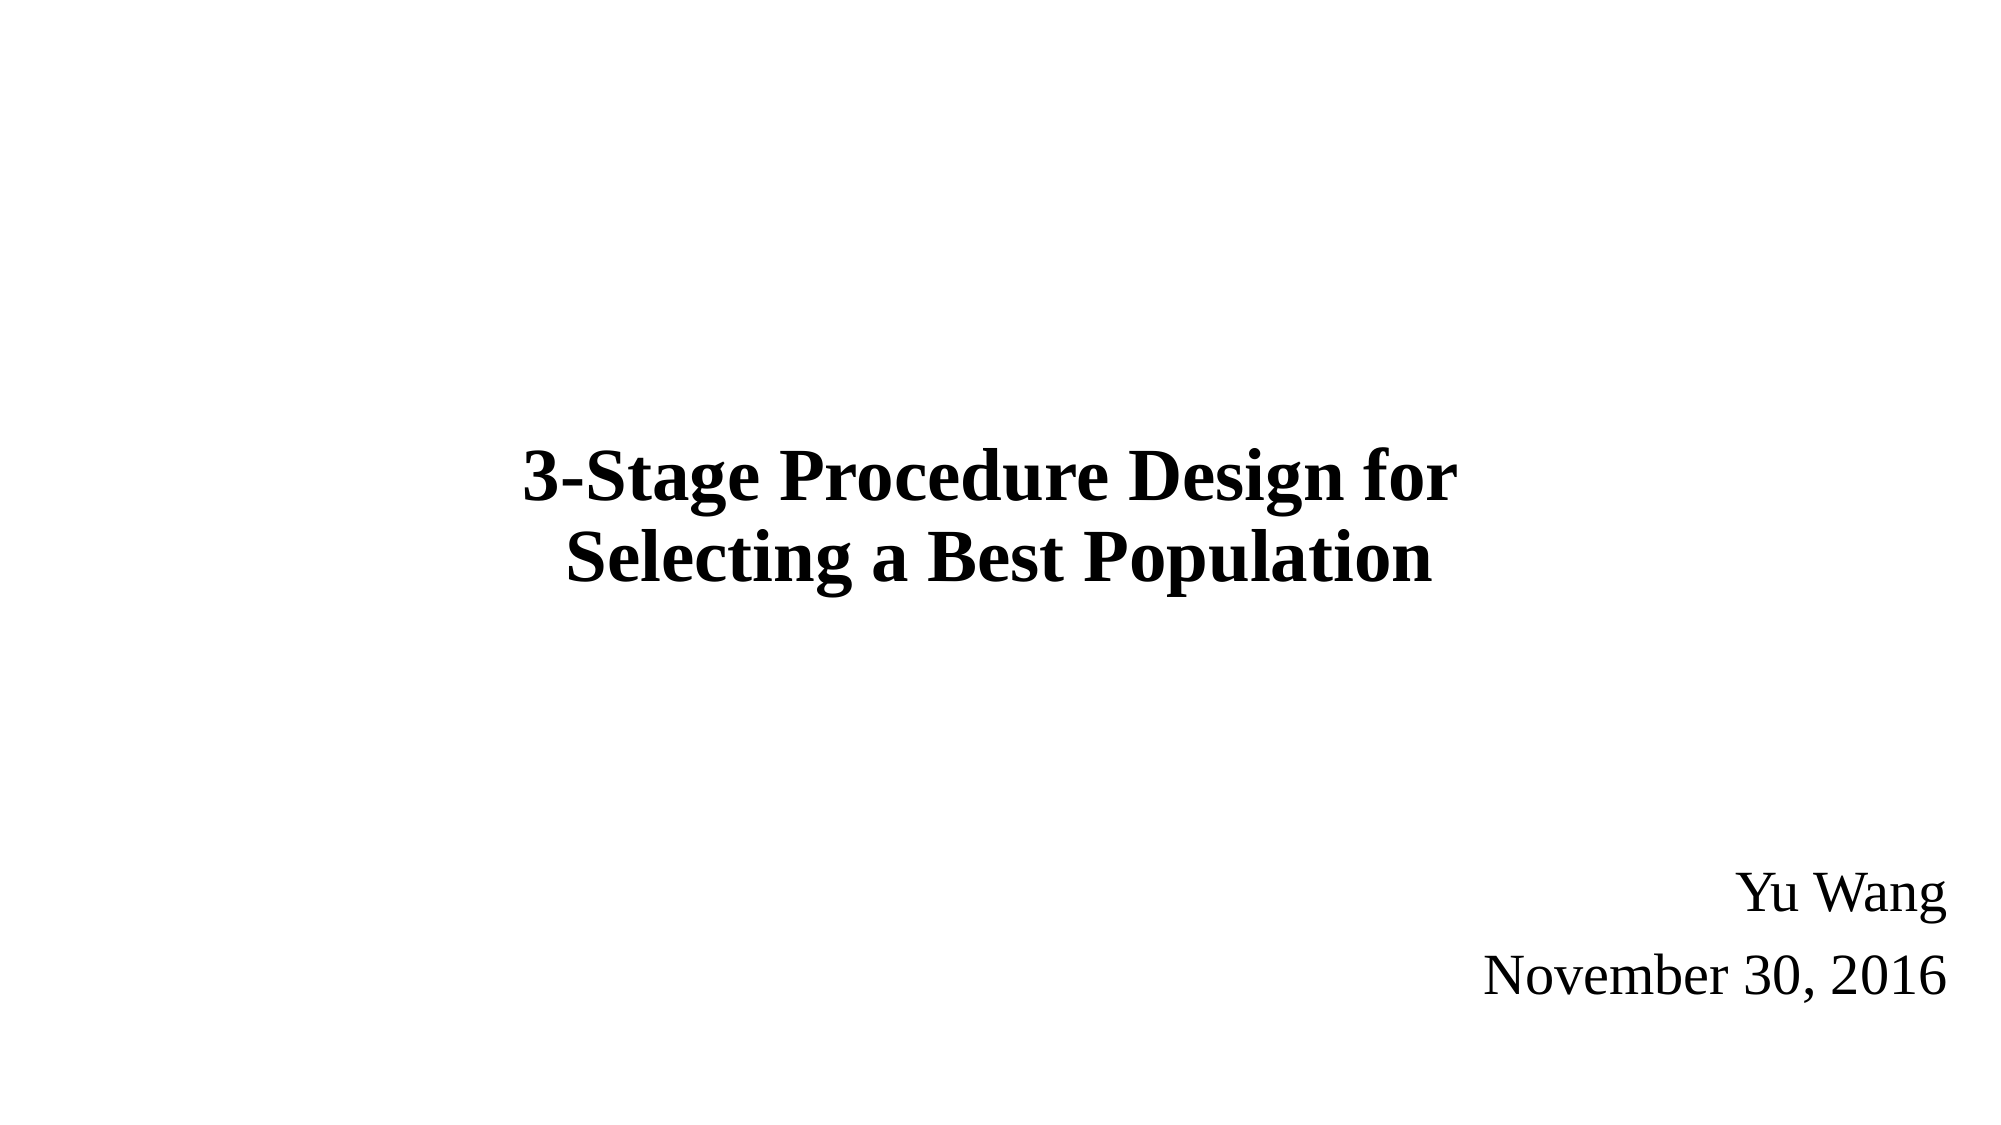

# 3-Stage Procedure Design for Selecting a Best Population
Yu Wang
November 30, 2016